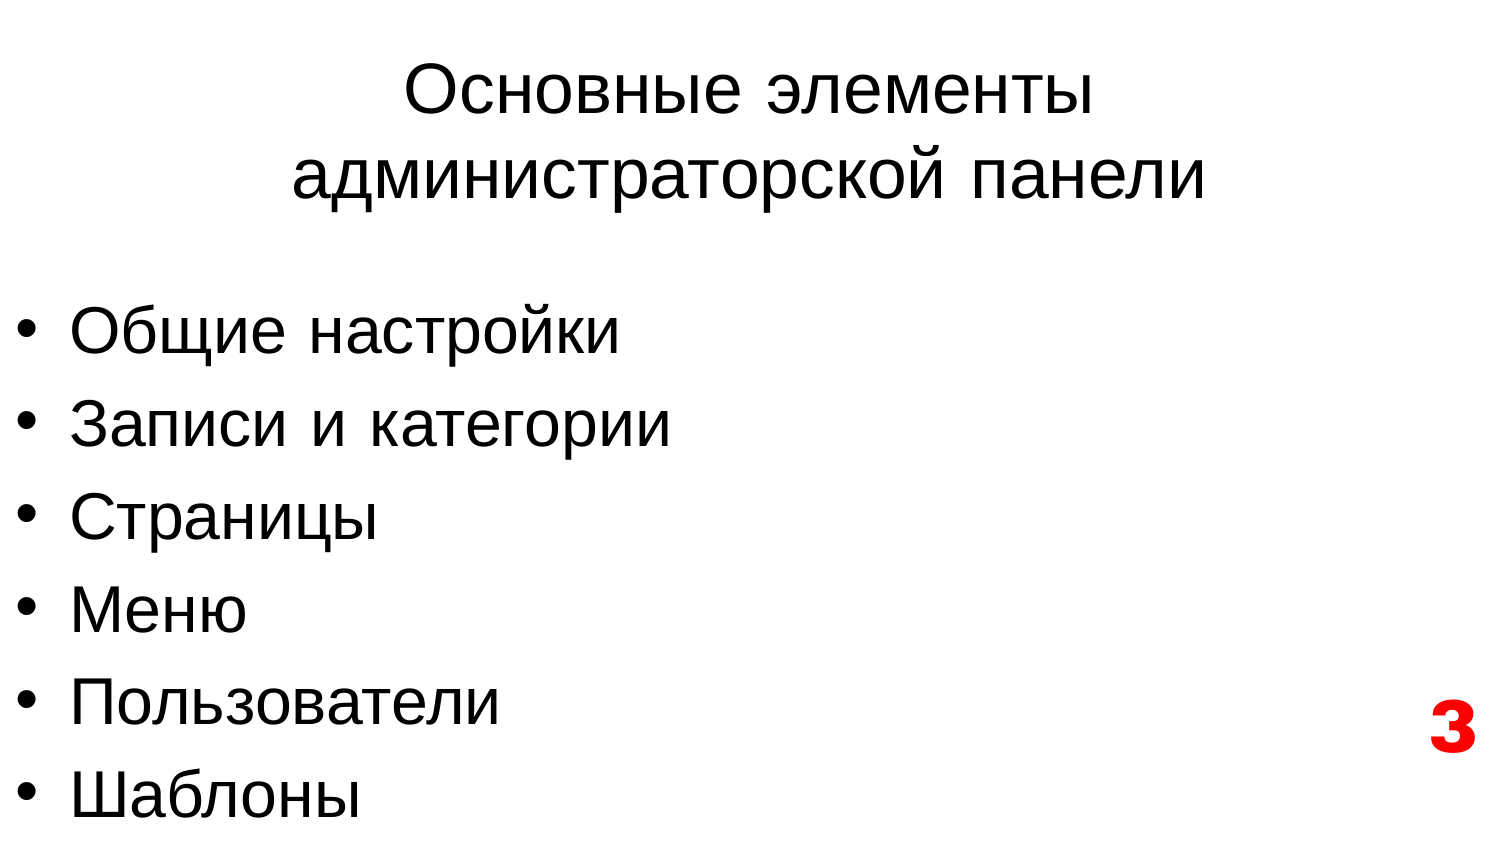

# Основные элементы администраторской панели
Общие настройки
Записи и категории
Страницы
Меню
Пользователи
Шаблоны
3